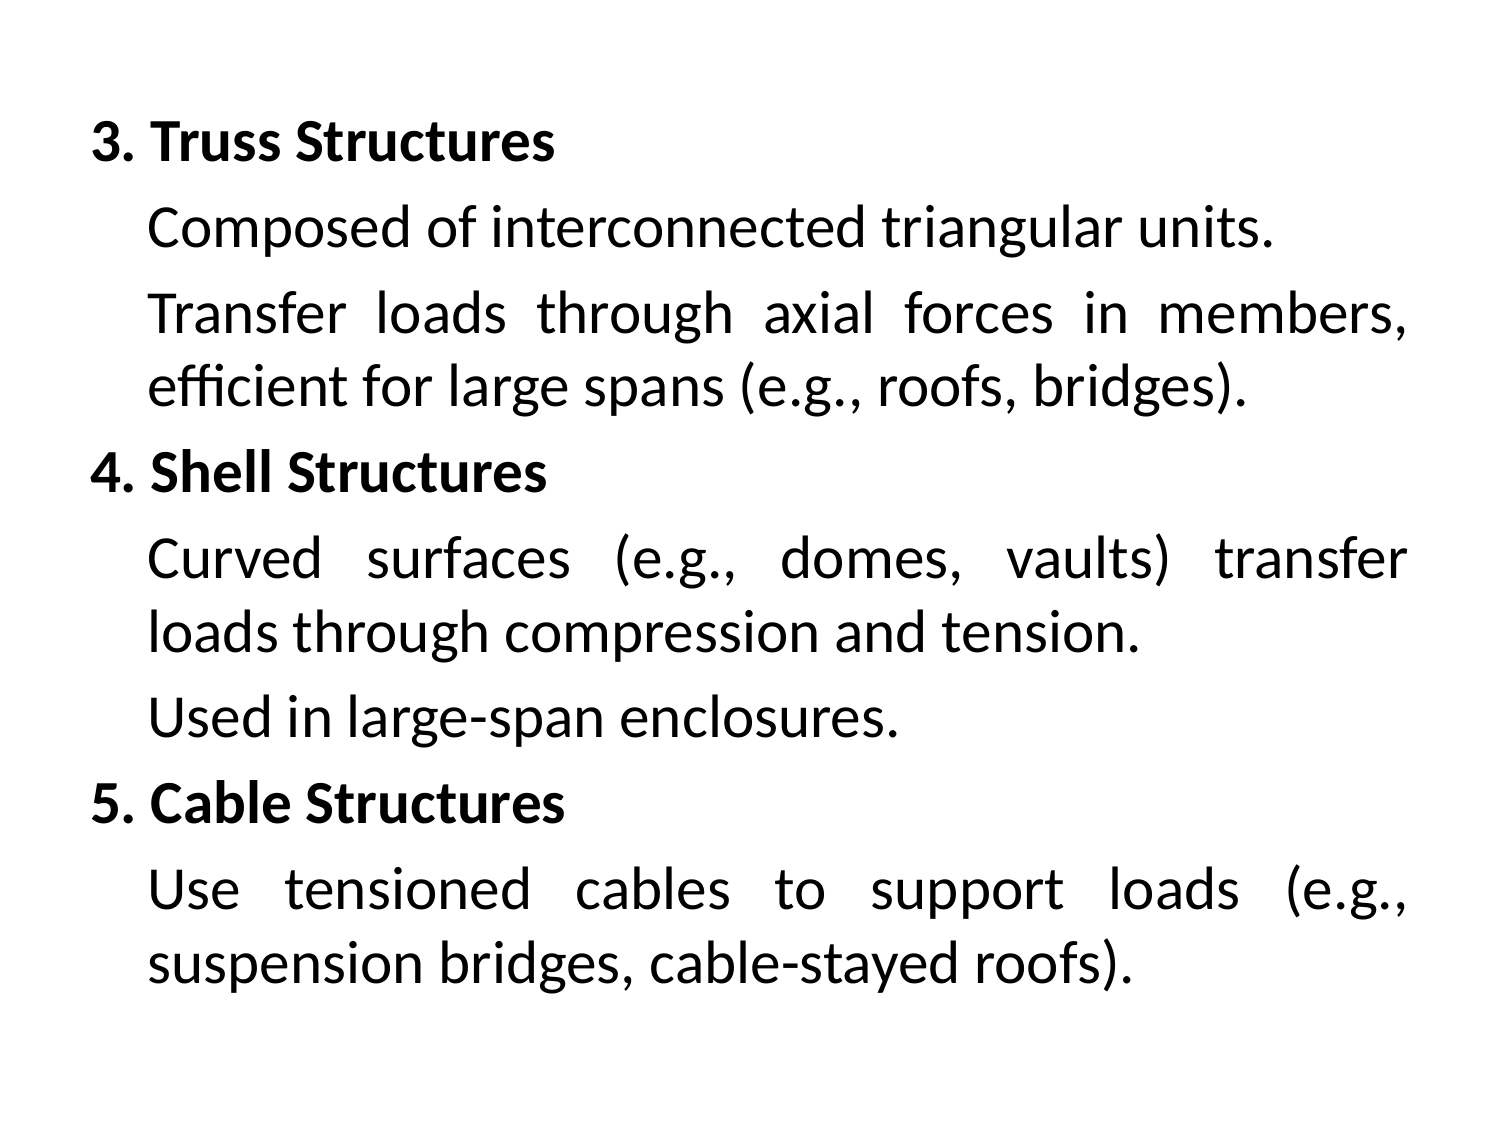

3. Truss Structures
Composed of interconnected triangular units.
Transfer loads through axial forces in members, efficient for large spans (e.g., roofs, bridges).
4. Shell Structures
Curved surfaces (e.g., domes, vaults) transfer loads through compression and tension.
Used in large-span enclosures.
5. Cable Structures
Use tensioned cables to support loads (e.g., suspension bridges, cable-stayed roofs).